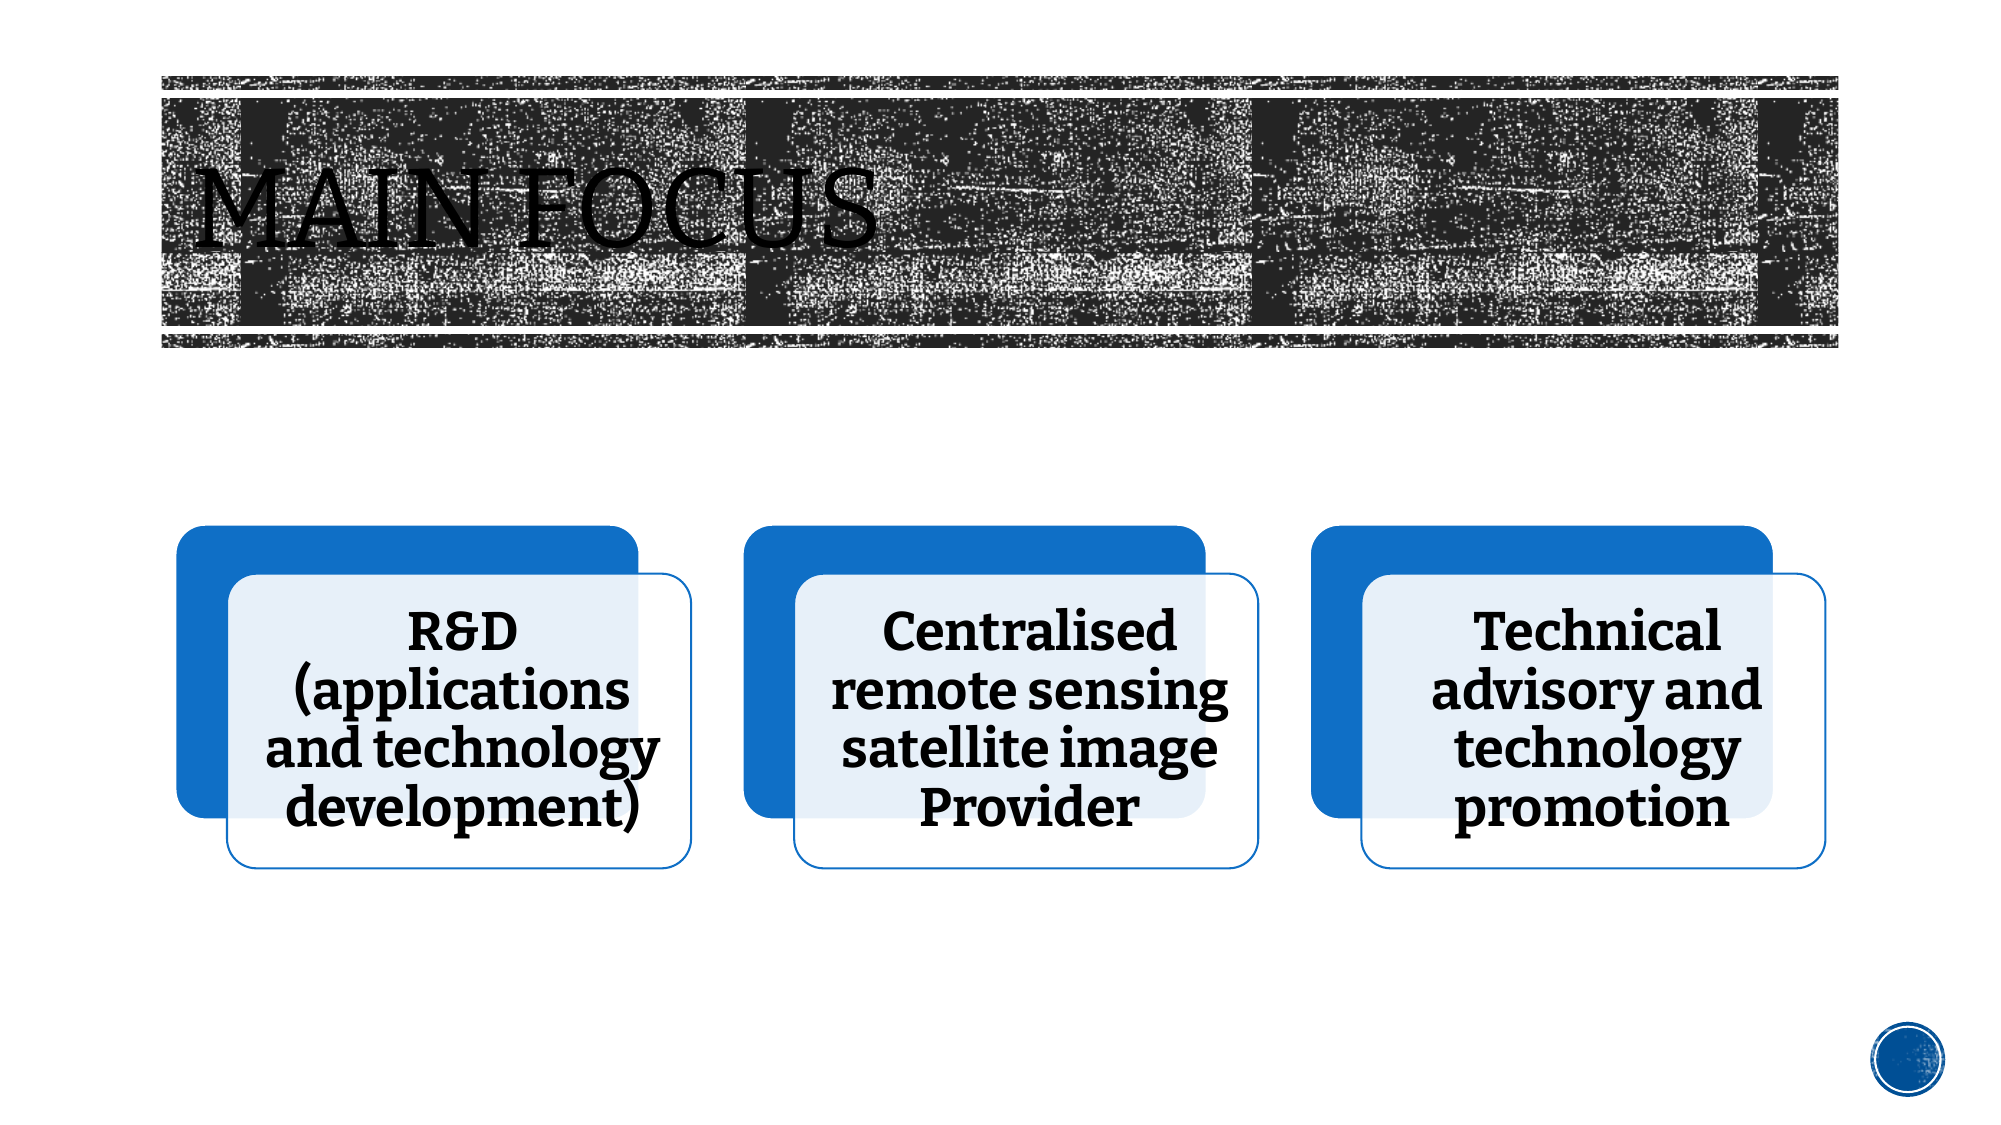

# Main focus

R&D (applications and technology development)
Centralised remote sensing satellite image Provider
Technical advisory and technology promotion